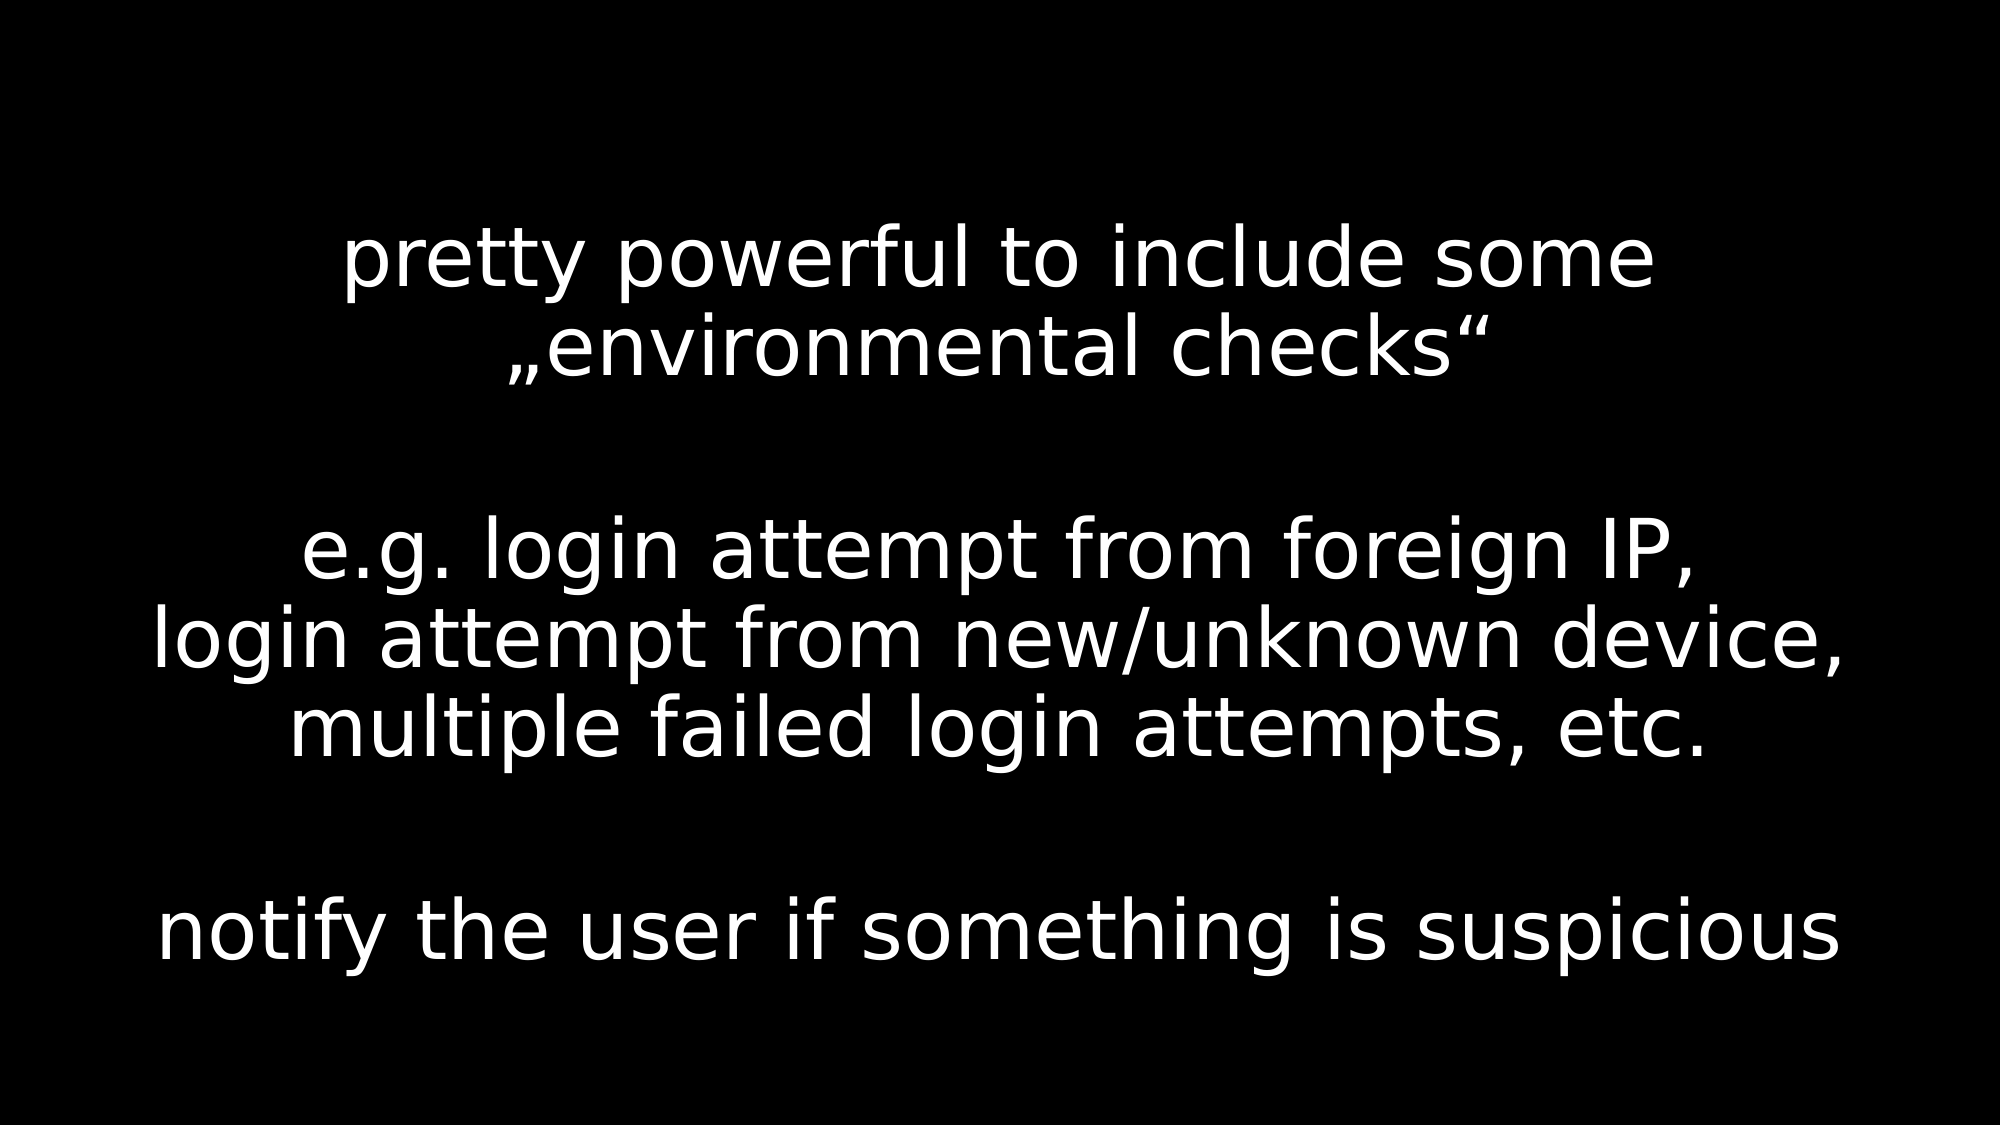

pretty powerful to include some „environmental checks“

e.g. login attempt from foreign IP,
login attempt from new/unknown device, multiple failed login attempts, etc.

notify the user if something is suspicious